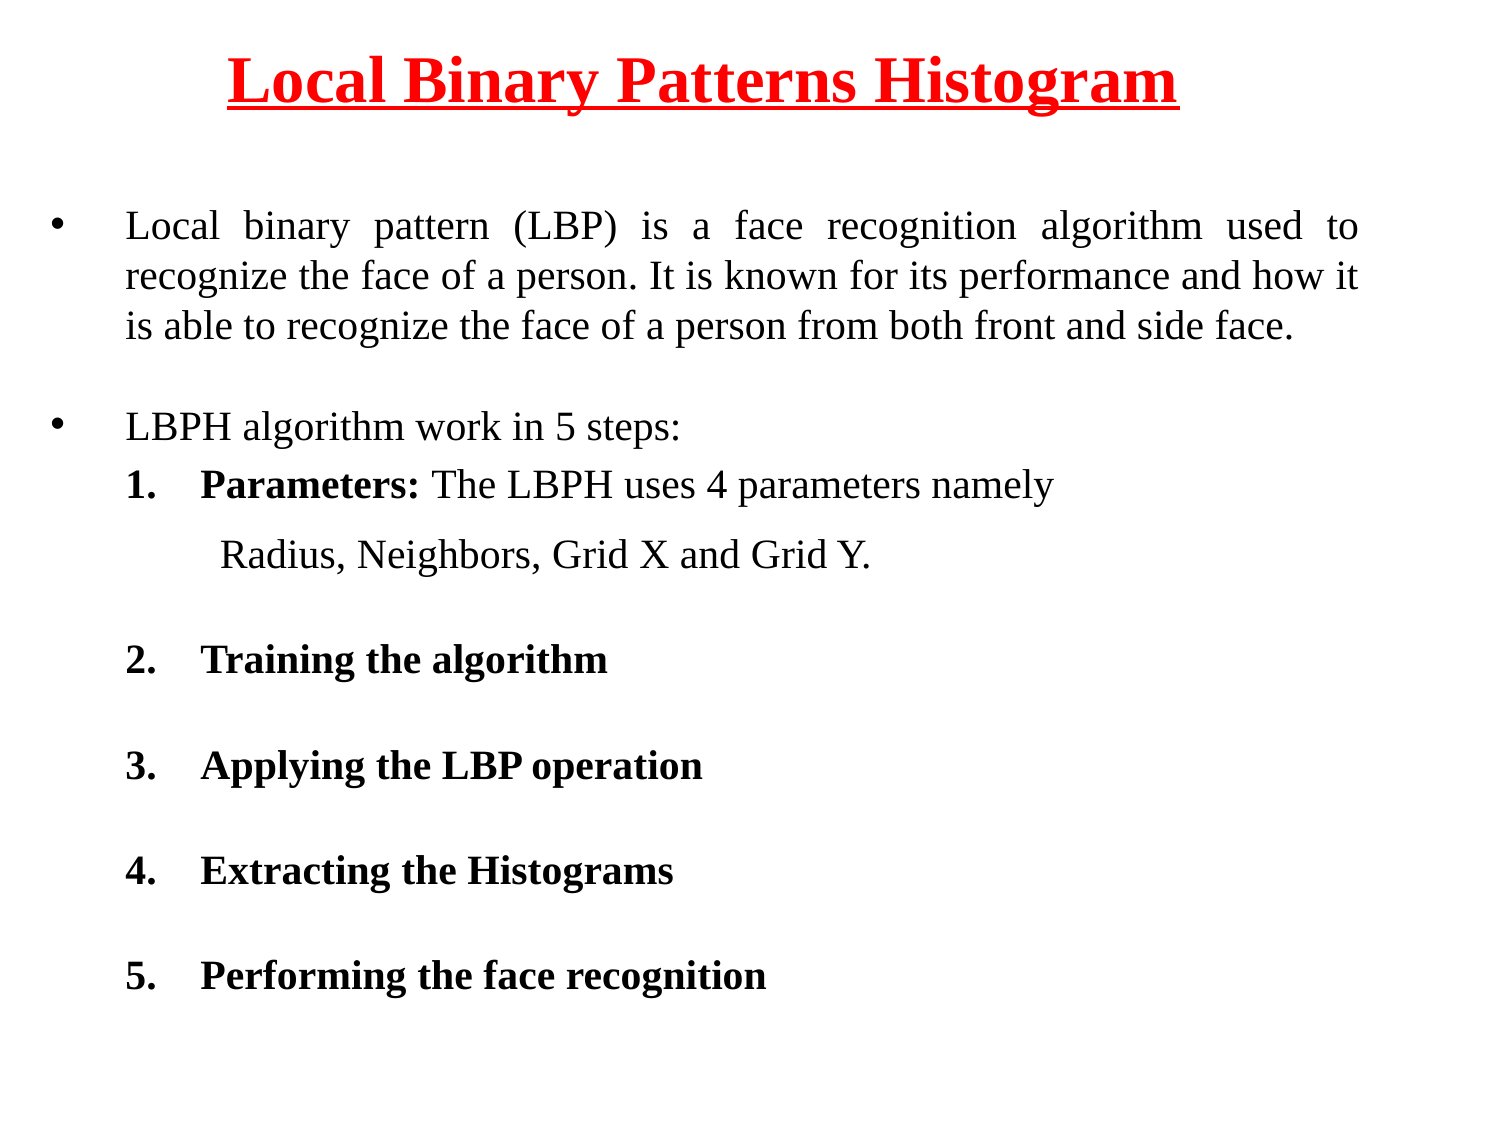

Local Binary Patterns Histogram
Local binary pattern (LBP) is a face recognition algorithm used to recognize the face of a person. It is known for its performance and how it is able to recognize the face of a person from both front and side face.
LBPH algorithm work in 5 steps:
Parameters: The LBPH uses 4 parameters namely
         Radius, Neighbors, Grid X and Grid Y.
2.	Training the algorithm
3.	Applying the LBP operation
4.	Extracting the Histograms
5.	Performing the face recognition